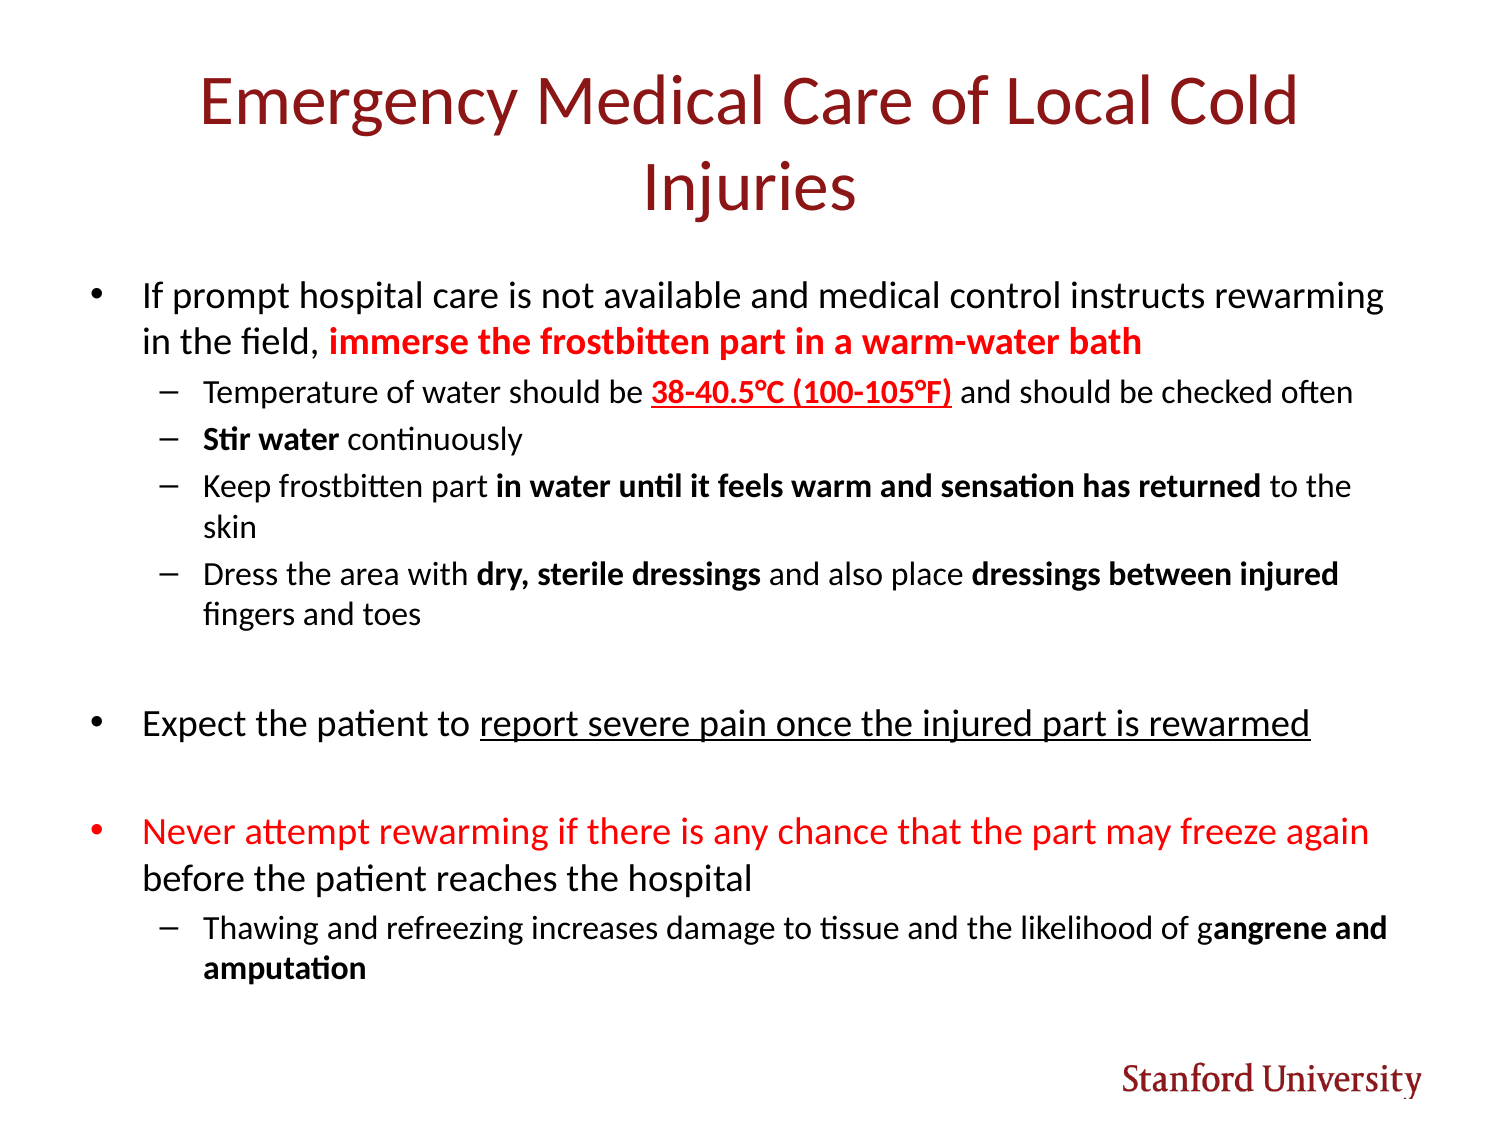

# Emergency Medical Care of Local Cold Injuries
If prompt hospital care is not available and medical control instructs rewarming in the field, immerse the frostbitten part in a warm-water bath
Temperature of water should be 38-40.5°C (100-105°F) and should be checked often
Stir water continuously
Keep frostbitten part in water until it feels warm and sensation has returned to the skin
Dress the area with dry, sterile dressings and also place dressings between injured fingers and toes

Expect the patient to report severe pain once the injured part is rewarmed

Never attempt rewarming if there is any chance that the part may freeze again before the patient reaches the hospital
Thawing and refreezing increases damage to tissue and the likelihood of gangrene and amputation